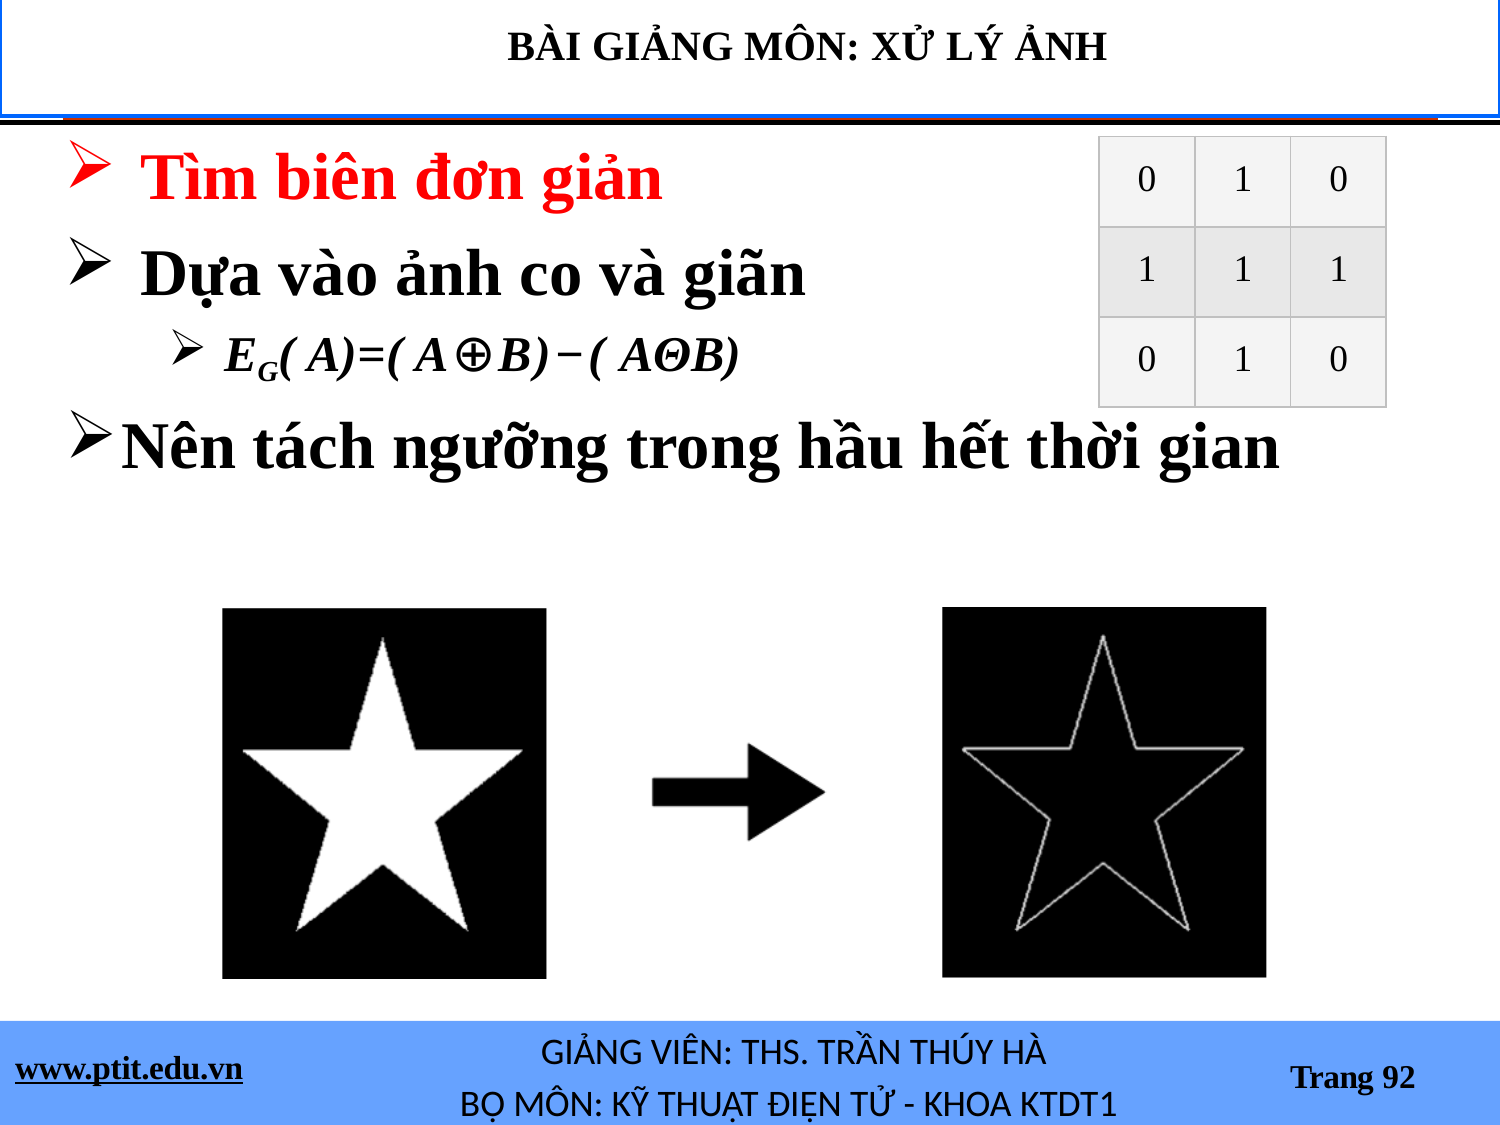

BÀI GIẢNG MÔN: XỬ LÝ ẢNH

Tìm biên đơn giản
Dựa vào ảnh co và giãn
EG( A)=( A⊕B)−( AΘB)
Nên tách ngưỡng trong hầu hết thời gian
| 0 | 1 | 0 |
| --- | --- | --- |
| 1 | 1 | 1 |
| 0 | 1 | 0 |

GIẢNG VIÊN: THS. TRẦN THÚY HÀ
BỘ MÔN: KỸ THUẬT ĐIỆN TỬ - KHOA KTDT1
www.ptit.edu.vn
Trang 92